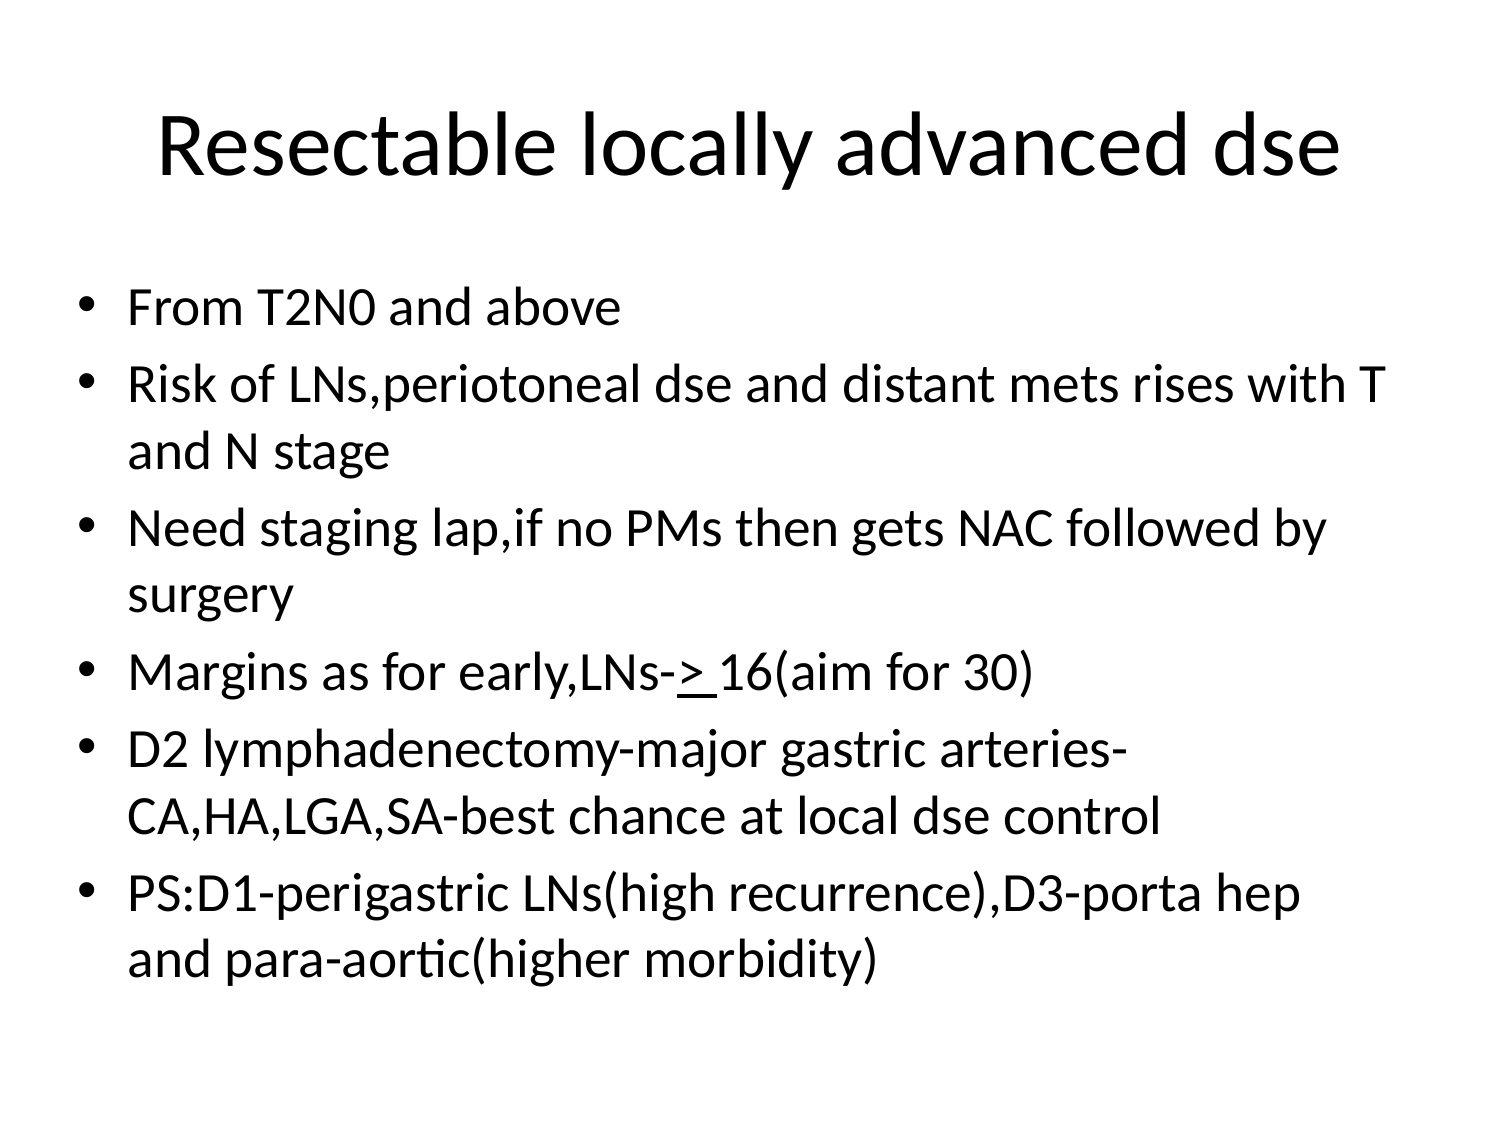

# Resectable locally advanced dse
From T2N0 and above
Risk of LNs,periotoneal dse and distant mets rises with T and N stage
Need staging lap,if no PMs then gets NAC followed by surgery
Margins as for early,LNs-> 16(aim for 30)
D2 lymphadenectomy-major gastric arteries-CA,HA,LGA,SA-best chance at local dse control
PS:D1-perigastric LNs(high recurrence),D3-porta hep and para-aortic(higher morbidity)